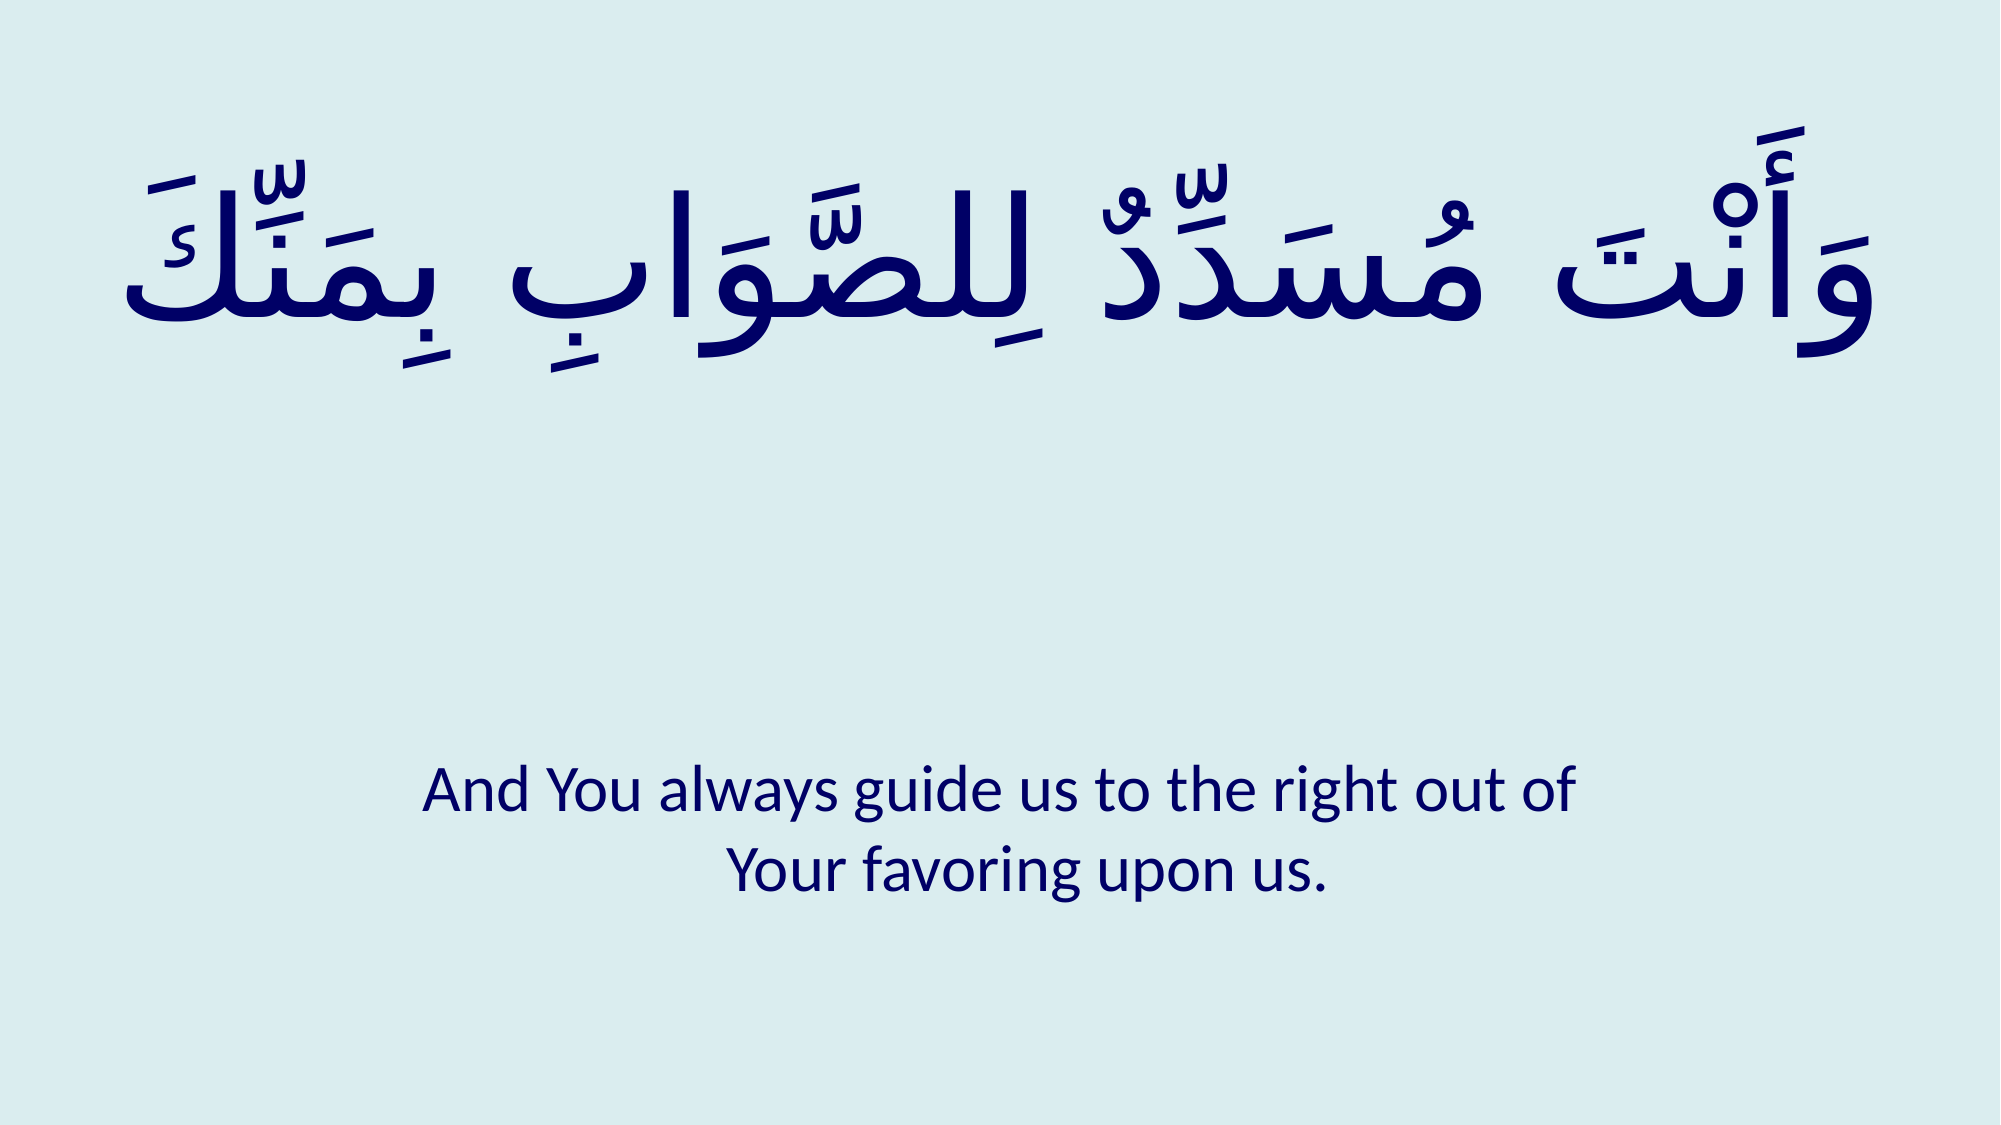

# وَأَنْتَ مُسَدِّدٌ لِلصَّوَابِ بِمَنِّكَ
And You always guide us to the right out of Your favoring upon us.